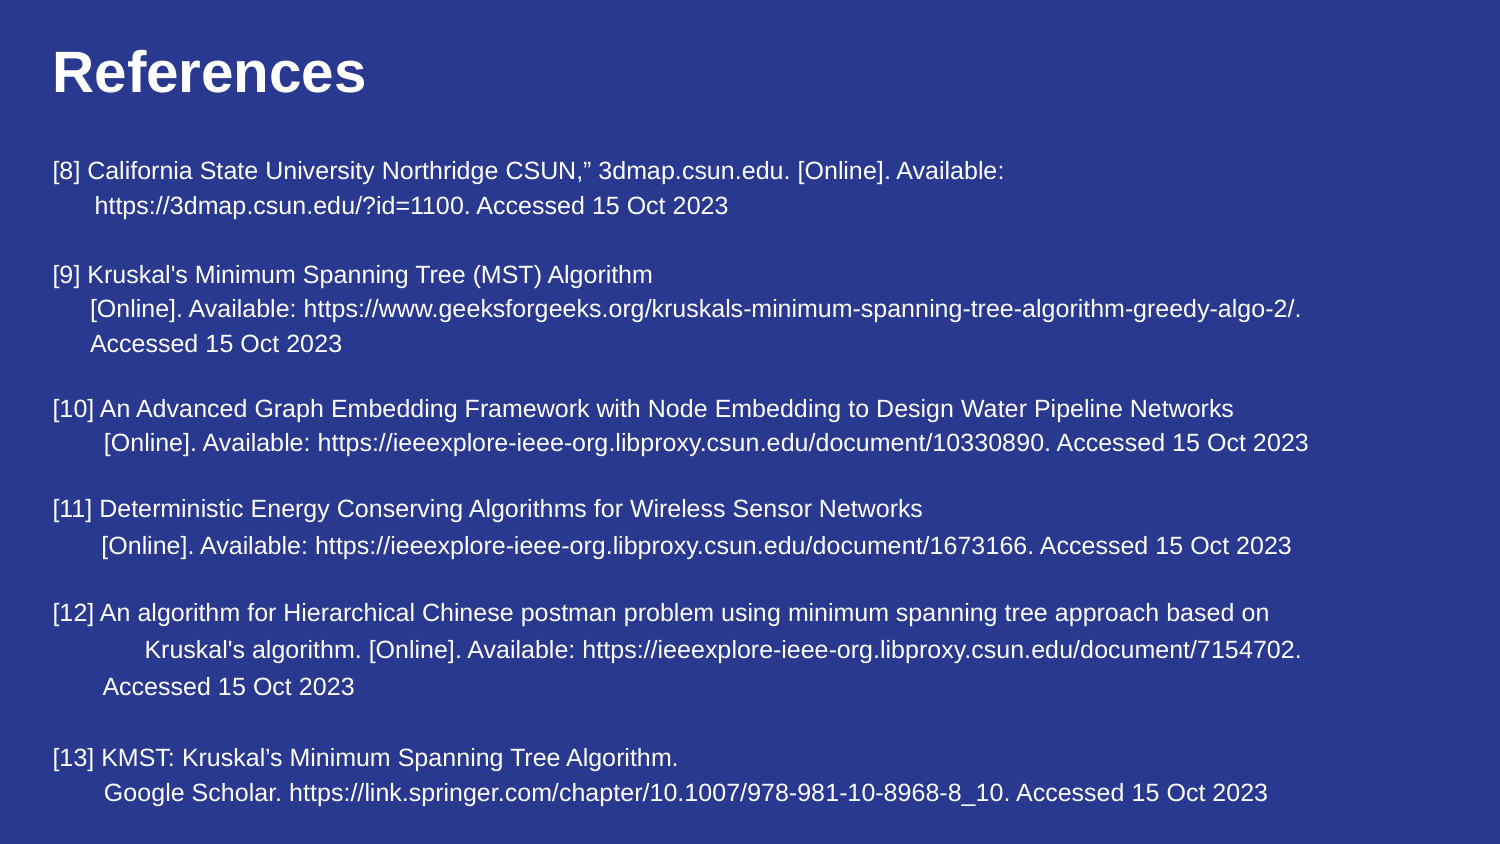

References
[8] California State University Northridge CSUN,” 3dmap.csun.edu. [Online]. Available:
      https://3dmap.csun.edu/?id=1100. Accessed 15 Oct 2023

[9] Kruskal's Minimum Spanning Tree (MST) Algorithm
[Online]. Available: https://www.geeksforgeeks.org/kruskals-minimum-spanning-tree-algorithm-greedy-algo-2/. Accessed 15 Oct 2023

[10] An Advanced Graph Embedding Framework with Node Embedding to Design Water Pipeline Networks
  [Online]. Available: https://ieeexplore-ieee-org.libproxy.csun.edu/document/10330890. Accessed 15 Oct 2023

[11] Deterministic Energy Conserving Algorithms for Wireless Sensor Networks
       [Online]. Available: https://ieeexplore-ieee-org.libproxy.csun.edu/document/1673166. Accessed 15 Oct 2023

[12] An algorithm for Hierarchical Chinese postman problem using minimum spanning tree approach based on            1111Kruskal's algorithm. [Online]. Available: https://ieeexplore-ieee-org.libproxy.csun.edu/document/7154702. 1111Accessed 15 Oct 2023

[13] KMST: Kruskal’s Minimum Spanning Tree Algorithm.
  Google Scholar. https://link.springer.com/chapter/10.1007/978-981-10-8968-8_10. Accessed 15 Oct 2023